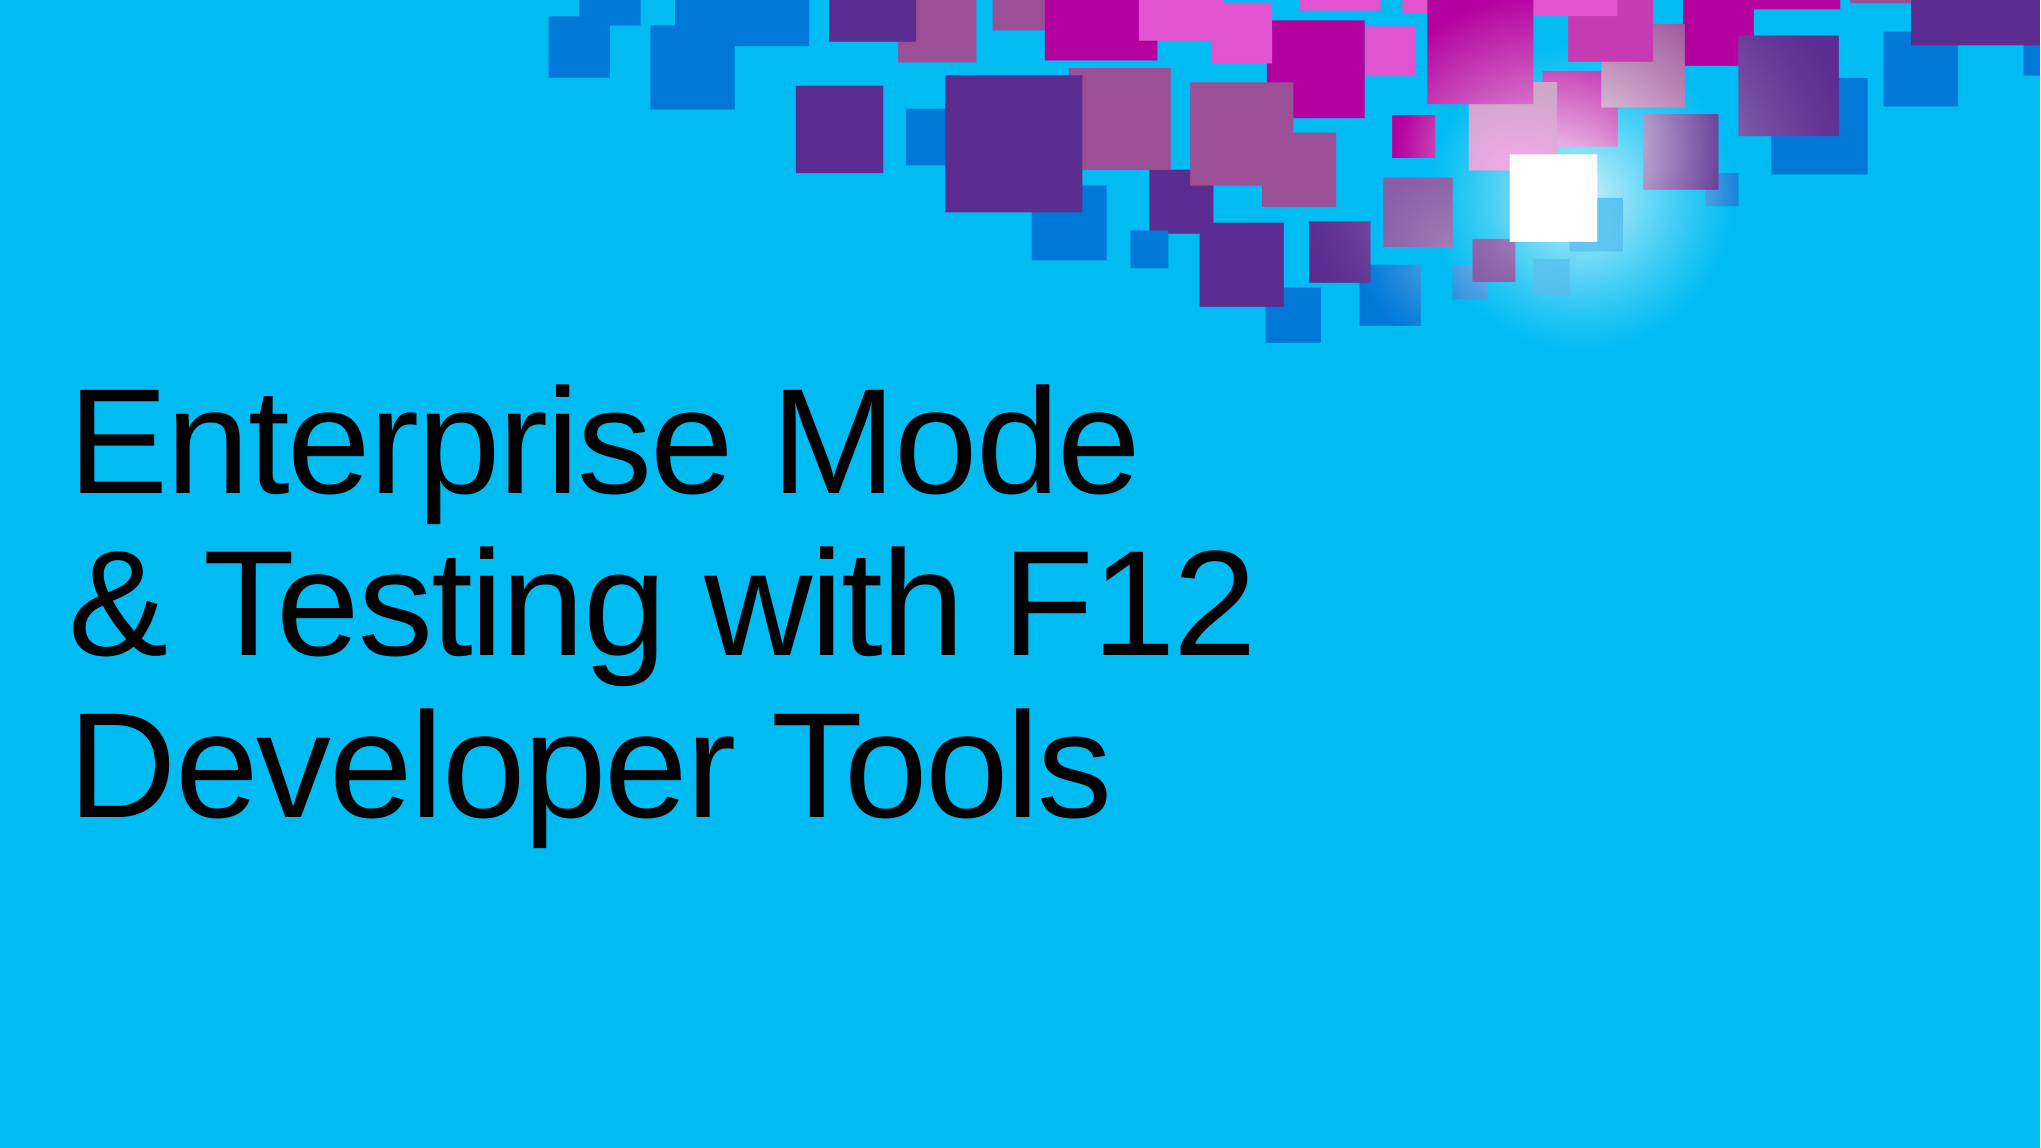

# Enterprise Mode & Testing with F12 Developer Tools